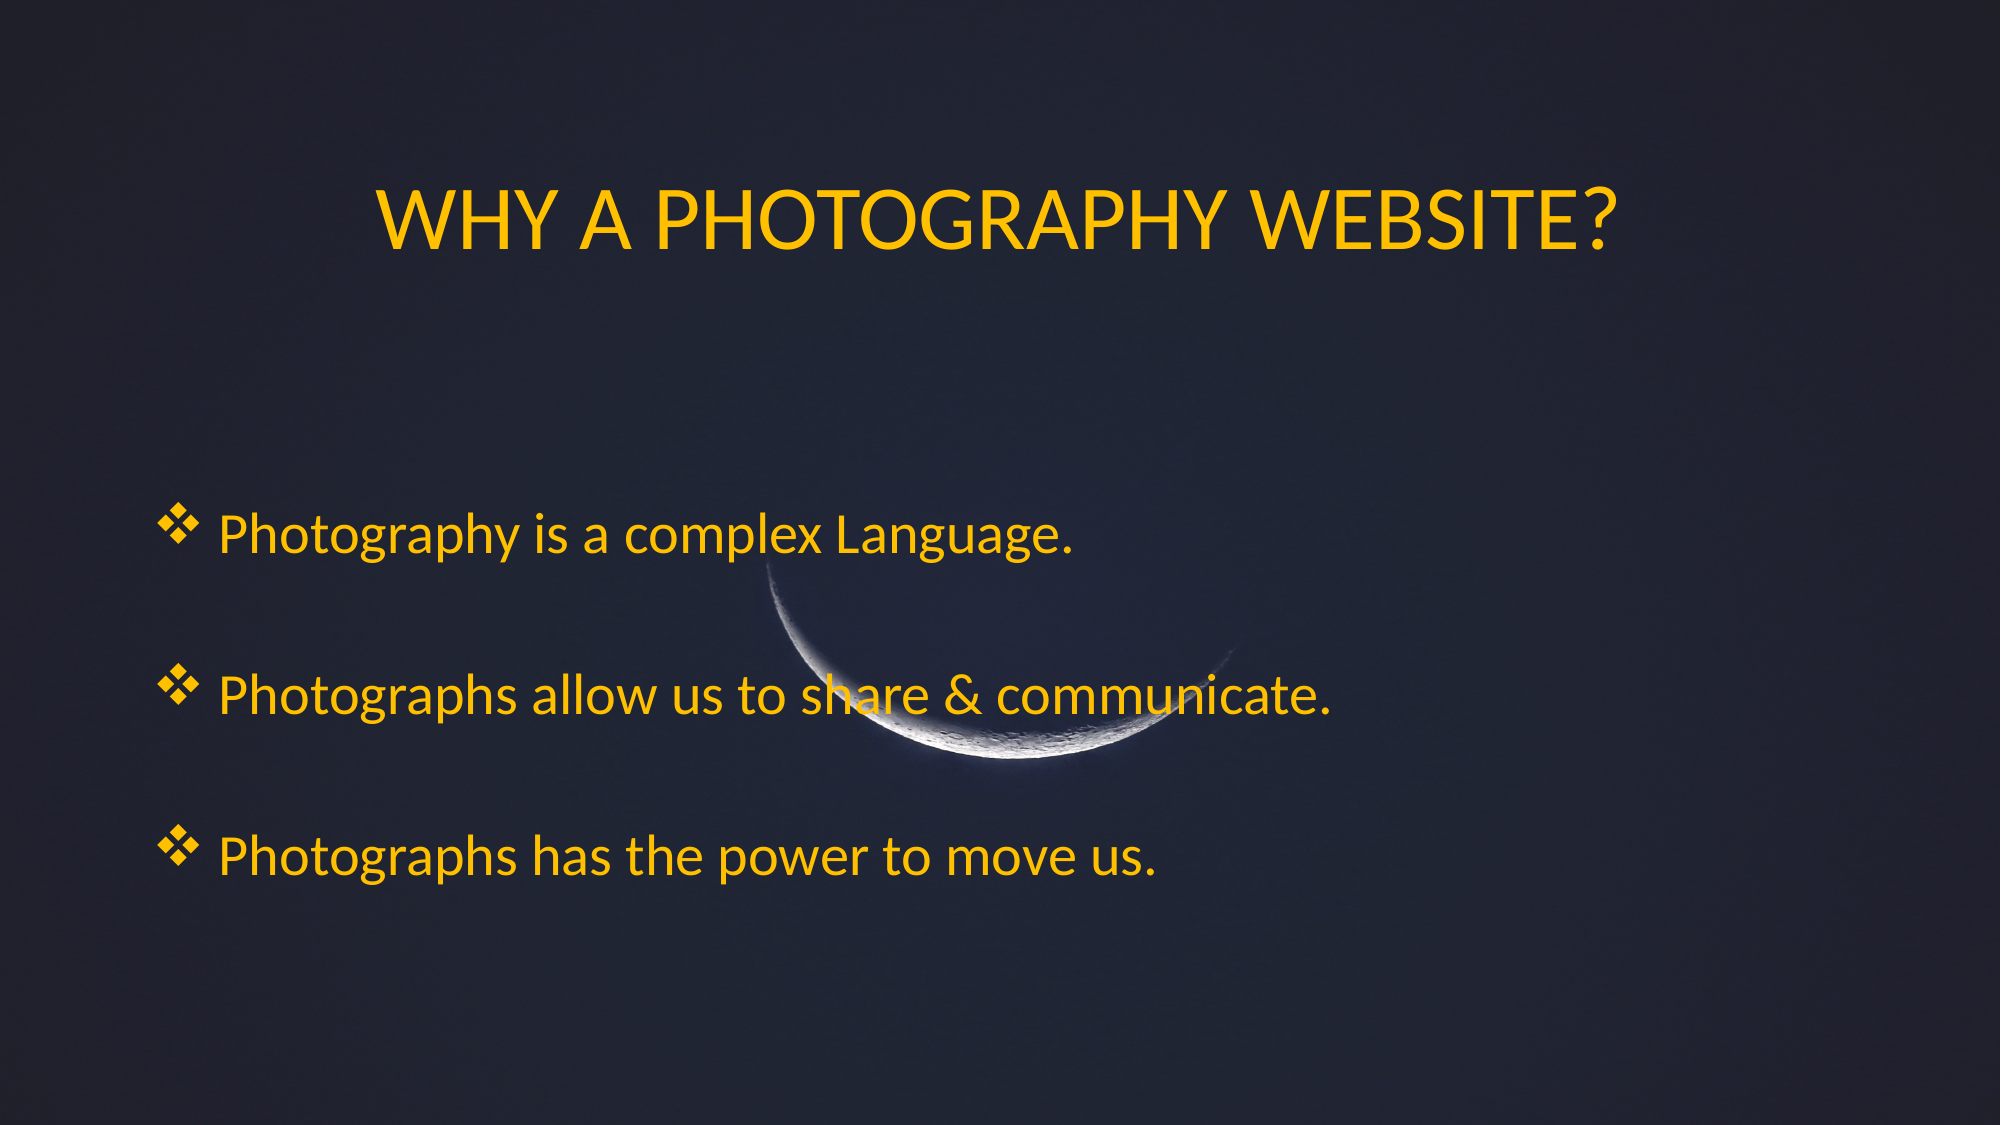

# WHY A PHOTOGRAPHY WEBSITE?
 Photography is a complex Language.
 Photographs allow us to share & communicate.
 Photographs has the power to move us.